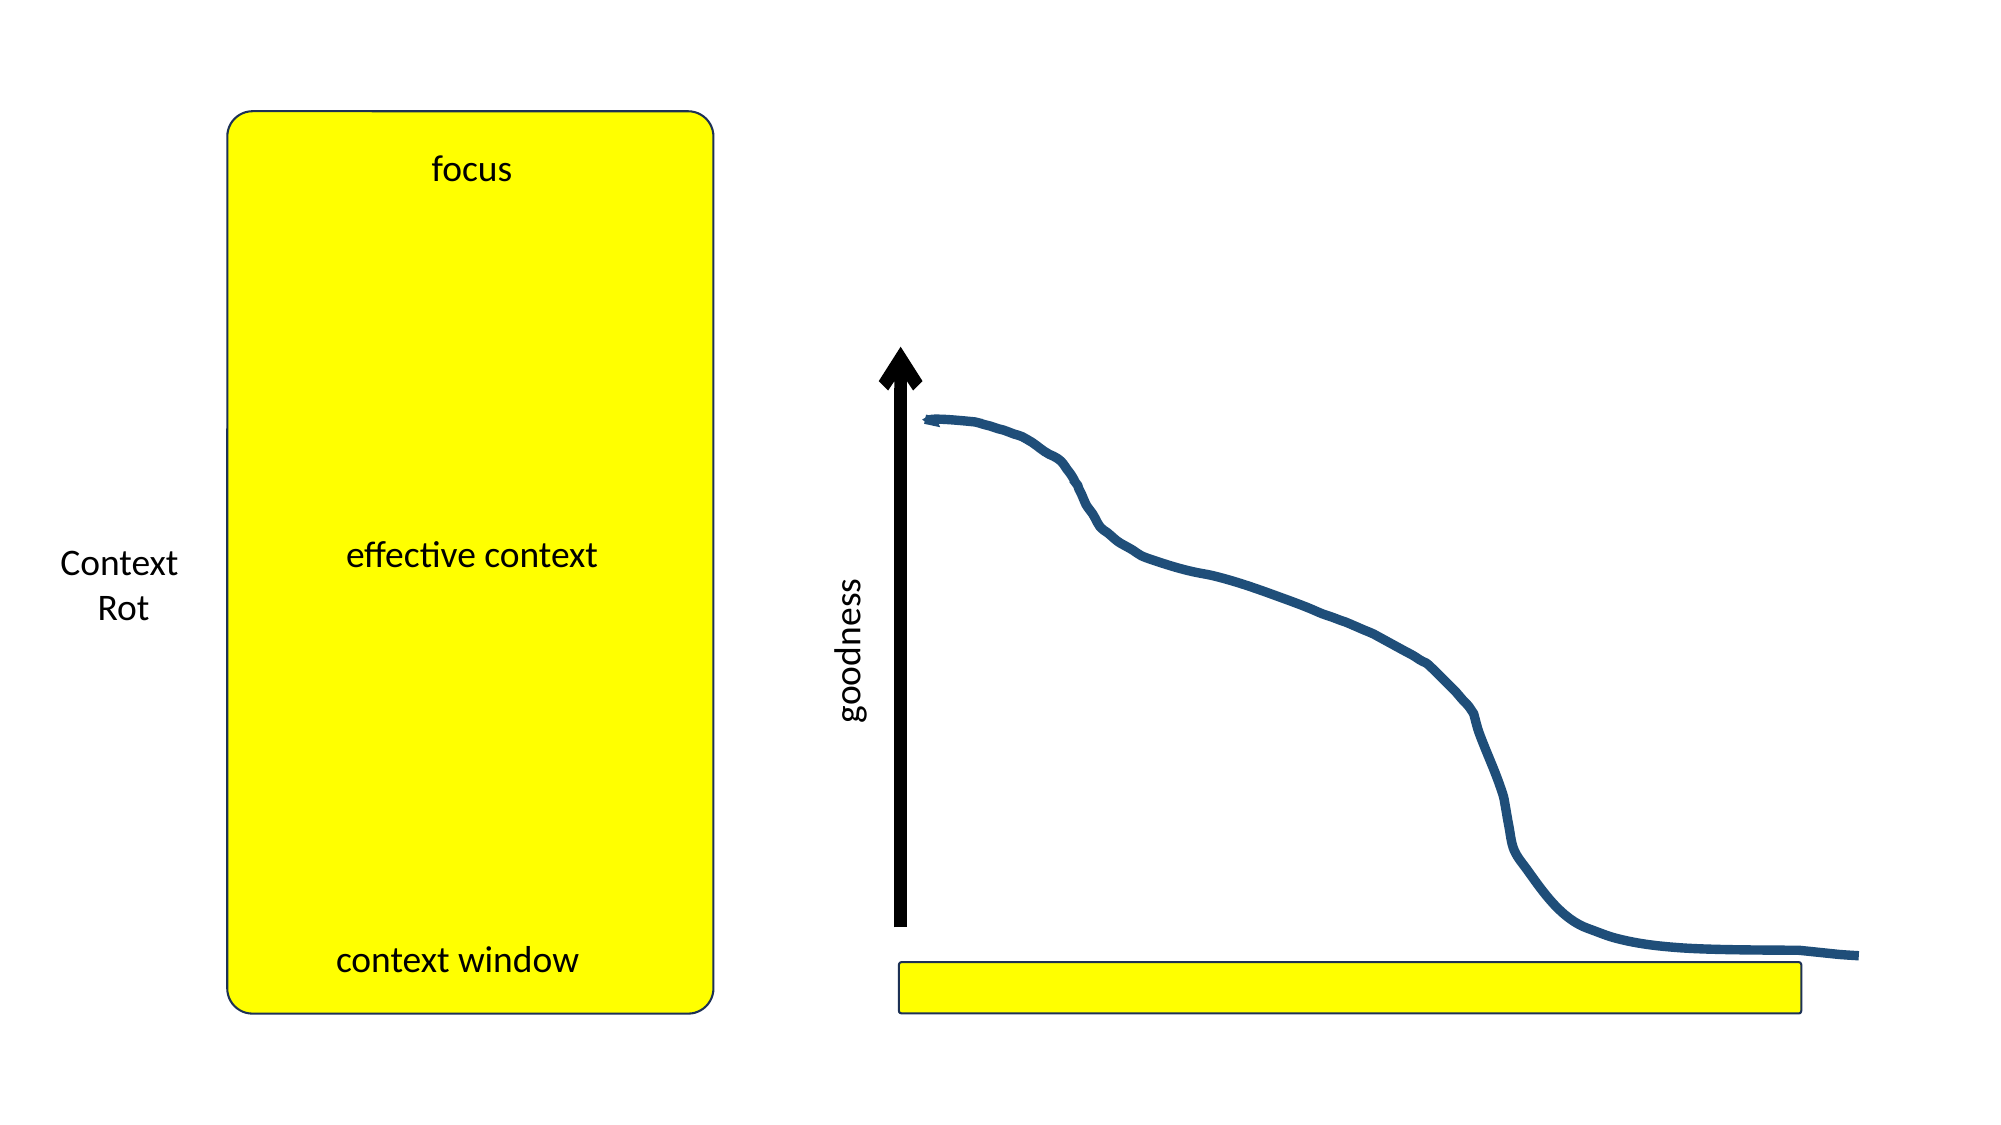

focus

effective context
Context
Rot

goodness
context window